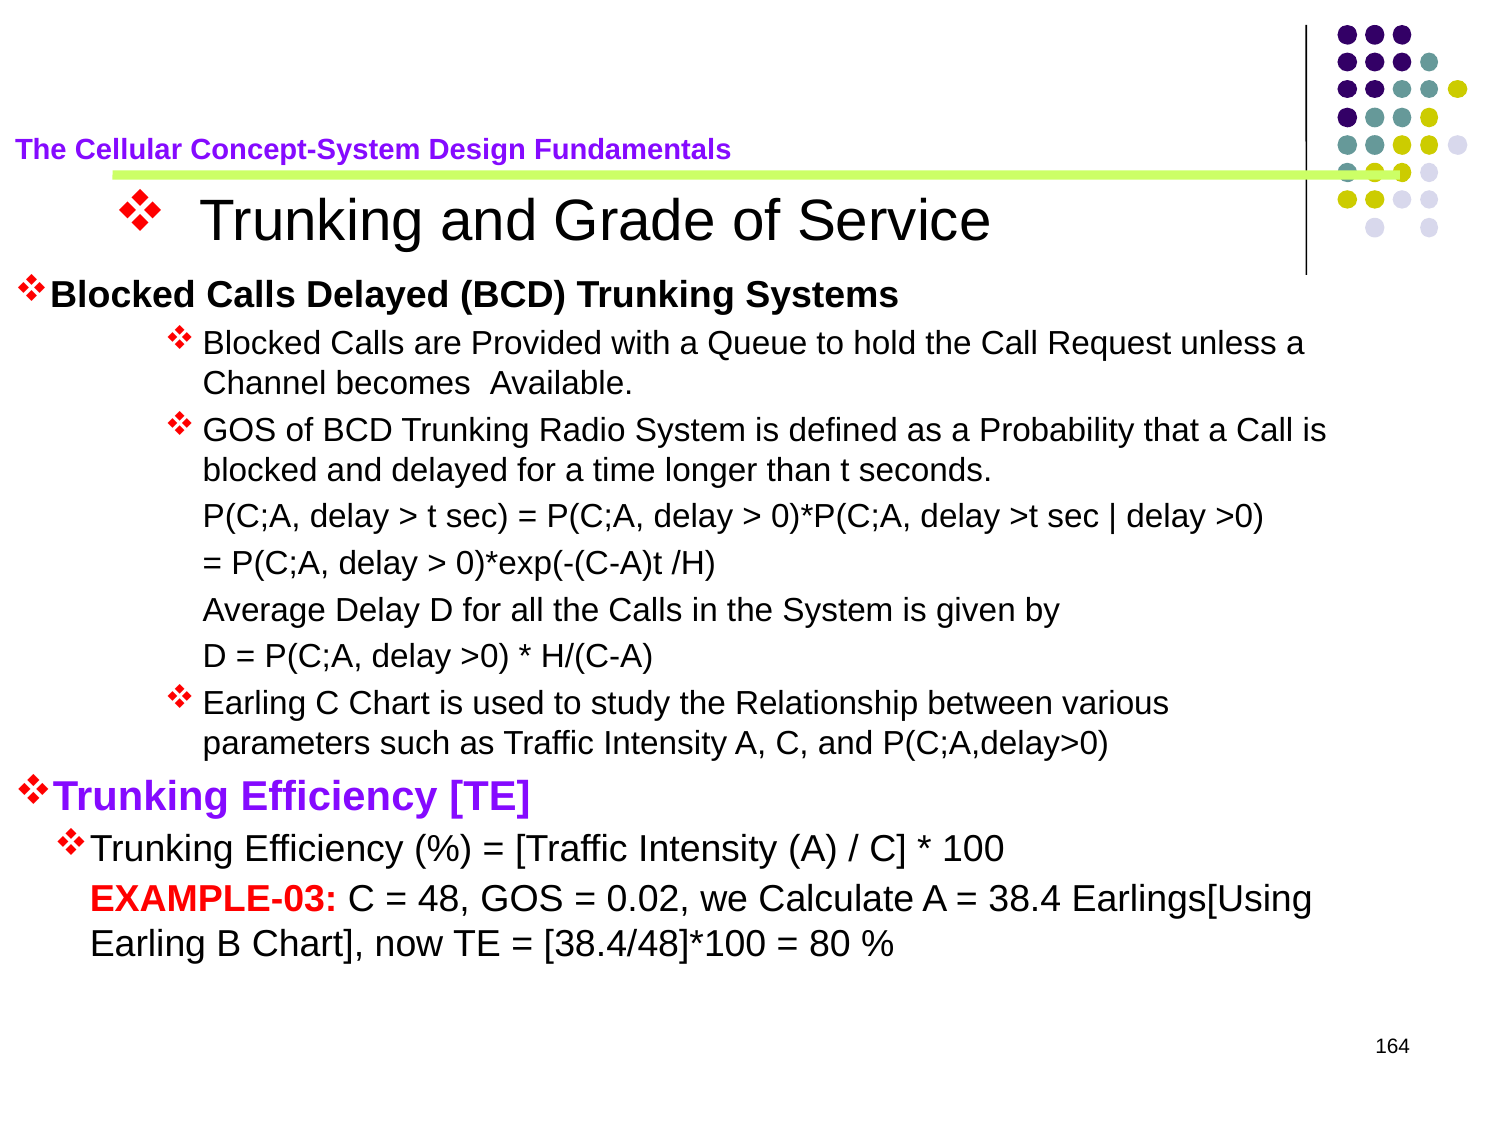

The Cellular Concept-System Design Fundamentals
Trunking and Grade of Service

Blocked Calls Delayed (BCD) Trunking Systems
Blocked Calls are Provided with a Queue to hold the Call Request unless a Channel becomes  Available.
GOS of BCD Trunking Radio System is defined as a Probability that a Call is blocked and delayed for a time longer than t seconds.
	P(C;A, delay > t sec) = P(C;A, delay > 0)*P(C;A, delay >t sec | delay >0)
 	= P(C;A, delay > 0)*exp(-(C-A)t /H)
	Average Delay D for all the Calls in the System is given by
	D = P(C;A, delay >0) * H/(C-A)
Earling C Chart is used to study the Relationship between various parameters such as Traffic Intensity A, C, and P(C;A,delay>0)
Trunking Efficiency [TE]
Trunking Efficiency (%) = [Traffic Intensity (A) / C] * 100
EXAMPLE-03: C = 48, GOS = 0.02, we Calculate A = 38.4 Earlings[Using Earling B Chart], now TE = [38.4/48]*100 = 80 %
164